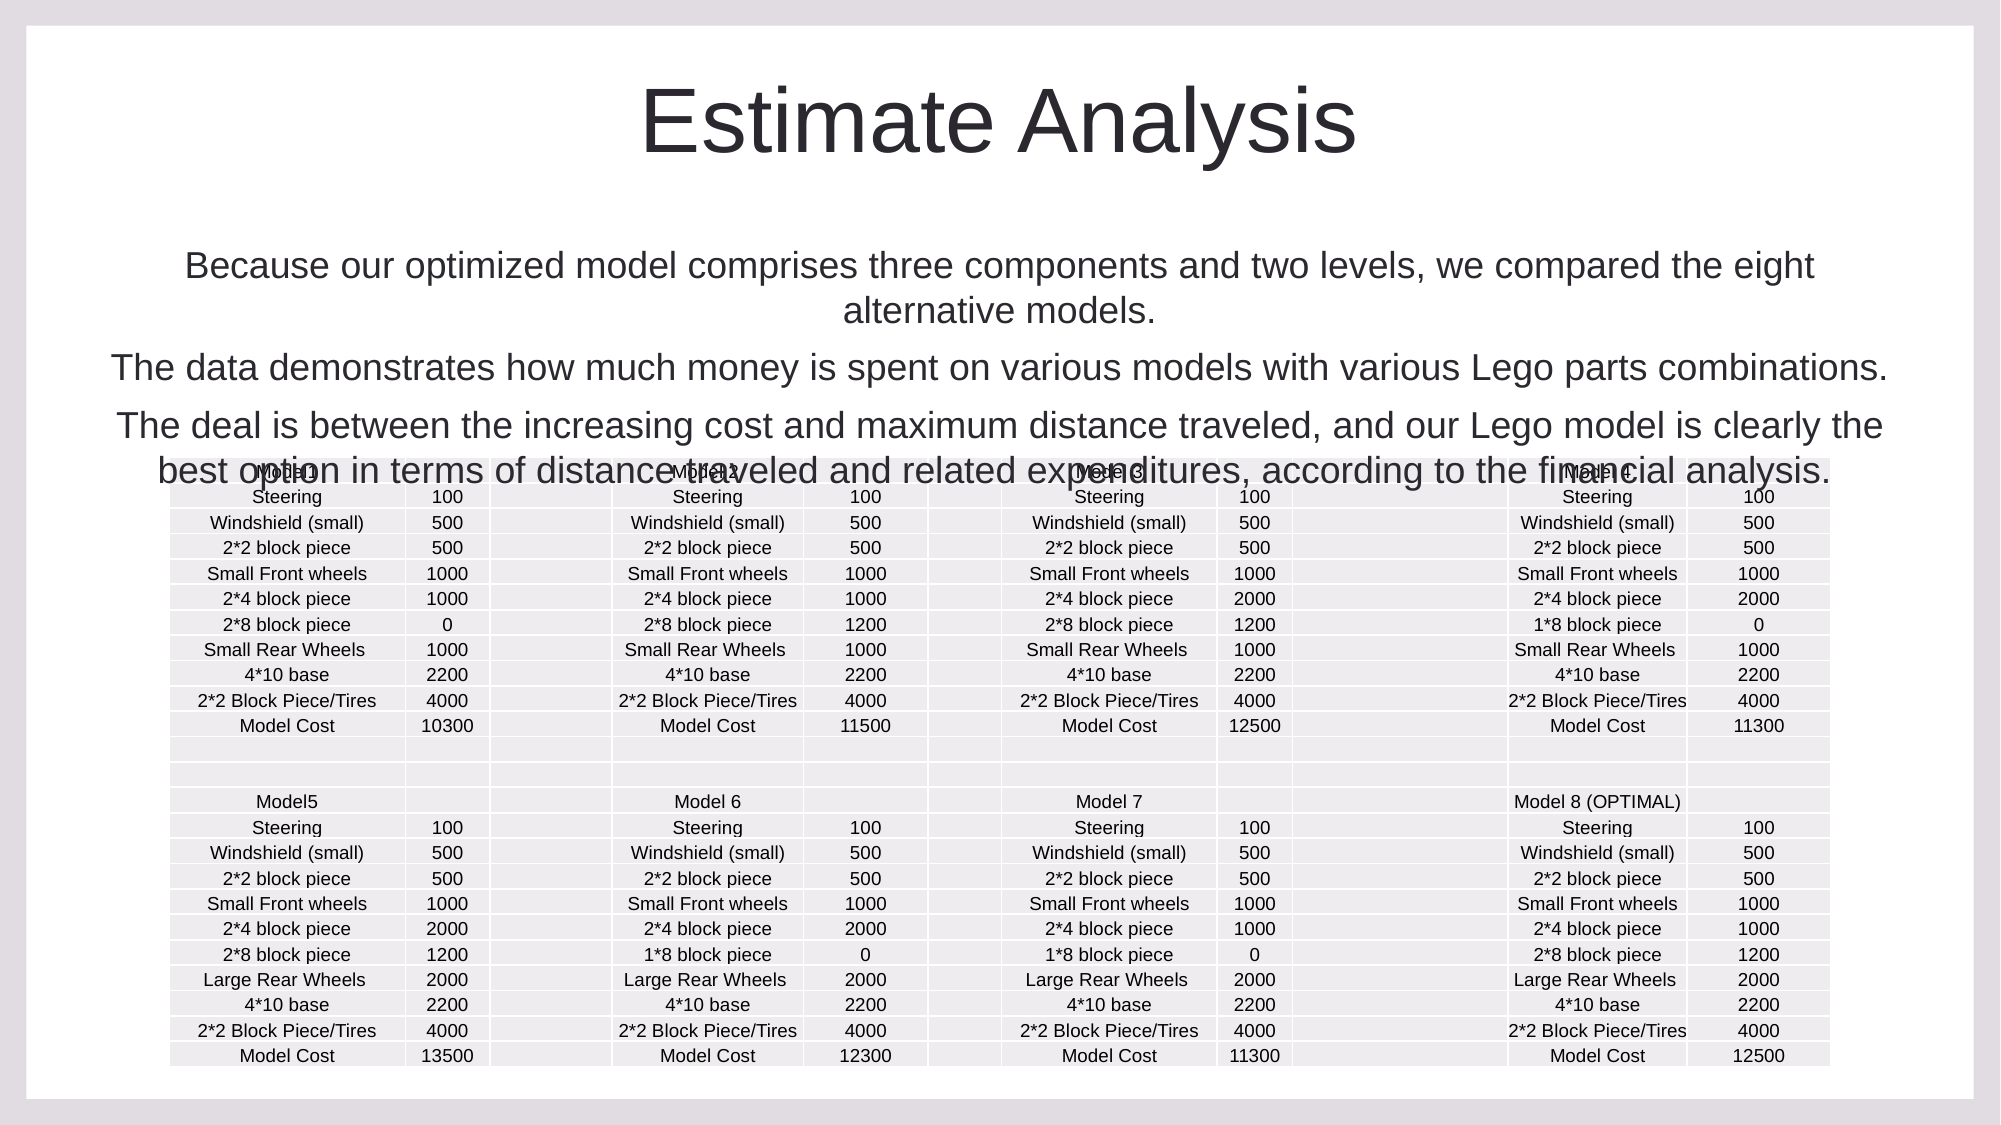

Estimate Analysis

Because our optimized model comprises three components and two levels, we compared the eight alternative models.
The data demonstrates how much money is spent on various models with various Lego parts combinations.
The deal is between the increasing cost and maximum distance traveled, and our Lego model is clearly the best option in terms of distance traveled and related expenditures, according to the financial analysis.
| Model1 |  |  | Model 2 |  |  | Model 3 |  |  | Model 4 |  |
| --- | --- | --- | --- | --- | --- | --- | --- | --- | --- | --- |
| Steering | 100 |  | Steering | 100 |  | Steering | 100 |  | Steering | 100 |
| Windshield (small) | 500 |  | Windshield (small) | 500 |  | Windshield (small) | 500 |  | Windshield (small) | 500 |
| 2\*2 block piece | 500 |  | 2\*2 block piece | 500 |  | 2\*2 block piece | 500 |  | 2\*2 block piece | 500 |
| Small Front wheels | 1000 |  | Small Front wheels | 1000 |  | Small Front wheels | 1000 |  | Small Front wheels | 1000 |
| 2\*4 block piece | 1000 |  | 2\*4 block piece | 1000 |  | 2\*4 block piece | 2000 |  | 2\*4 block piece | 2000 |
| 2\*8 block piece | 0 |  | 2\*8 block piece | 1200 |  | 2\*8 block piece | 1200 |  | 1\*8 block piece | 0 |
| Small Rear Wheels | 1000 |  | Small Rear Wheels | 1000 |  | Small Rear Wheels | 1000 |  | Small Rear Wheels | 1000 |
| 4\*10 base | 2200 |  | 4\*10 base | 2200 |  | 4\*10 base | 2200 |  | 4\*10 base | 2200 |
| 2\*2 Block Piece/Tires | 4000 |  | 2\*2 Block Piece/Tires | 4000 |  | 2\*2 Block Piece/Tires | 4000 |  | 2\*2 Block Piece/Tires | 4000 |
| Model Cost | 10300 |  | Model Cost | 11500 |  | Model Cost | 12500 |  | Model Cost | 11300 |
|  |  |  |  |  |  |  |  |  |  |  |
|  |  |  |  |  |  |  |  |  |  |  |
| Model5 |  |  | Model 6 |  |  | Model 7 |  |  | Model 8 (OPTIMAL) |  |
| Steering | 100 |  | Steering | 100 |  | Steering | 100 |  | Steering | 100 |
| Windshield (small) | 500 |  | Windshield (small) | 500 |  | Windshield (small) | 500 |  | Windshield (small) | 500 |
| 2\*2 block piece | 500 |  | 2\*2 block piece | 500 |  | 2\*2 block piece | 500 |  | 2\*2 block piece | 500 |
| Small Front wheels | 1000 |  | Small Front wheels | 1000 |  | Small Front wheels | 1000 |  | Small Front wheels | 1000 |
| 2\*4 block piece | 2000 |  | 2\*4 block piece | 2000 |  | 2\*4 block piece | 1000 |  | 2\*4 block piece | 1000 |
| 2\*8 block piece | 1200 |  | 1\*8 block piece | 0 |  | 1\*8 block piece | 0 |  | 2\*8 block piece | 1200 |
| Large Rear Wheels | 2000 |  | Large Rear Wheels | 2000 |  | Large Rear Wheels | 2000 |  | Large Rear Wheels | 2000 |
| 4\*10 base | 2200 |  | 4\*10 base | 2200 |  | 4\*10 base | 2200 |  | 4\*10 base | 2200 |
| 2\*2 Block Piece/Tires | 4000 |  | 2\*2 Block Piece/Tires | 4000 |  | 2\*2 Block Piece/Tires | 4000 |  | 2\*2 Block Piece/Tires | 4000 |
| Model Cost | 13500 |  | Model Cost | 12300 |  | Model Cost | 11300 |  | Model Cost | 12500 |